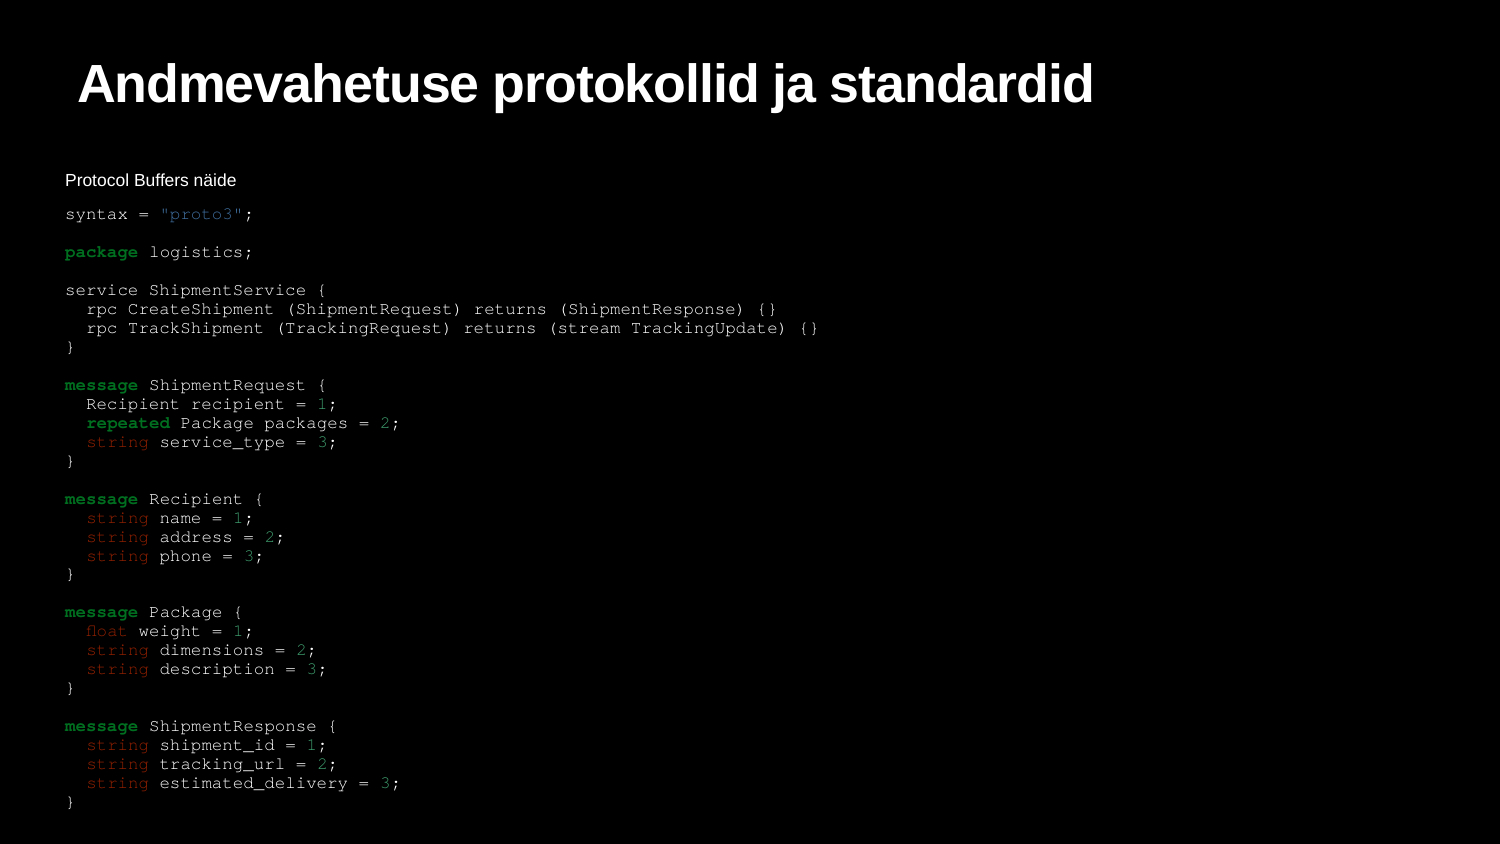

# Andmevahetuse protokollid ja standardid
Protocol Buffers näide
syntax = "proto3";
package logistics;
service ShipmentService {
  rpc CreateShipment (ShipmentRequest) returns (ShipmentResponse) {}
  rpc TrackShipment (TrackingRequest) returns (stream TrackingUpdate) {}
}
message ShipmentRequest {
  Recipient recipient = 1;
  repeated Package packages = 2;
  string service_type = 3;
}
message Recipient {
  string name = 1;
  string address = 2;
  string phone = 3;
}
message Package {
  float weight = 1;
  string dimensions = 2;
  string description = 3;
}
message ShipmentResponse {
  string shipment_id = 1;
  string tracking_url = 2;
  string estimated_delivery = 3;
}